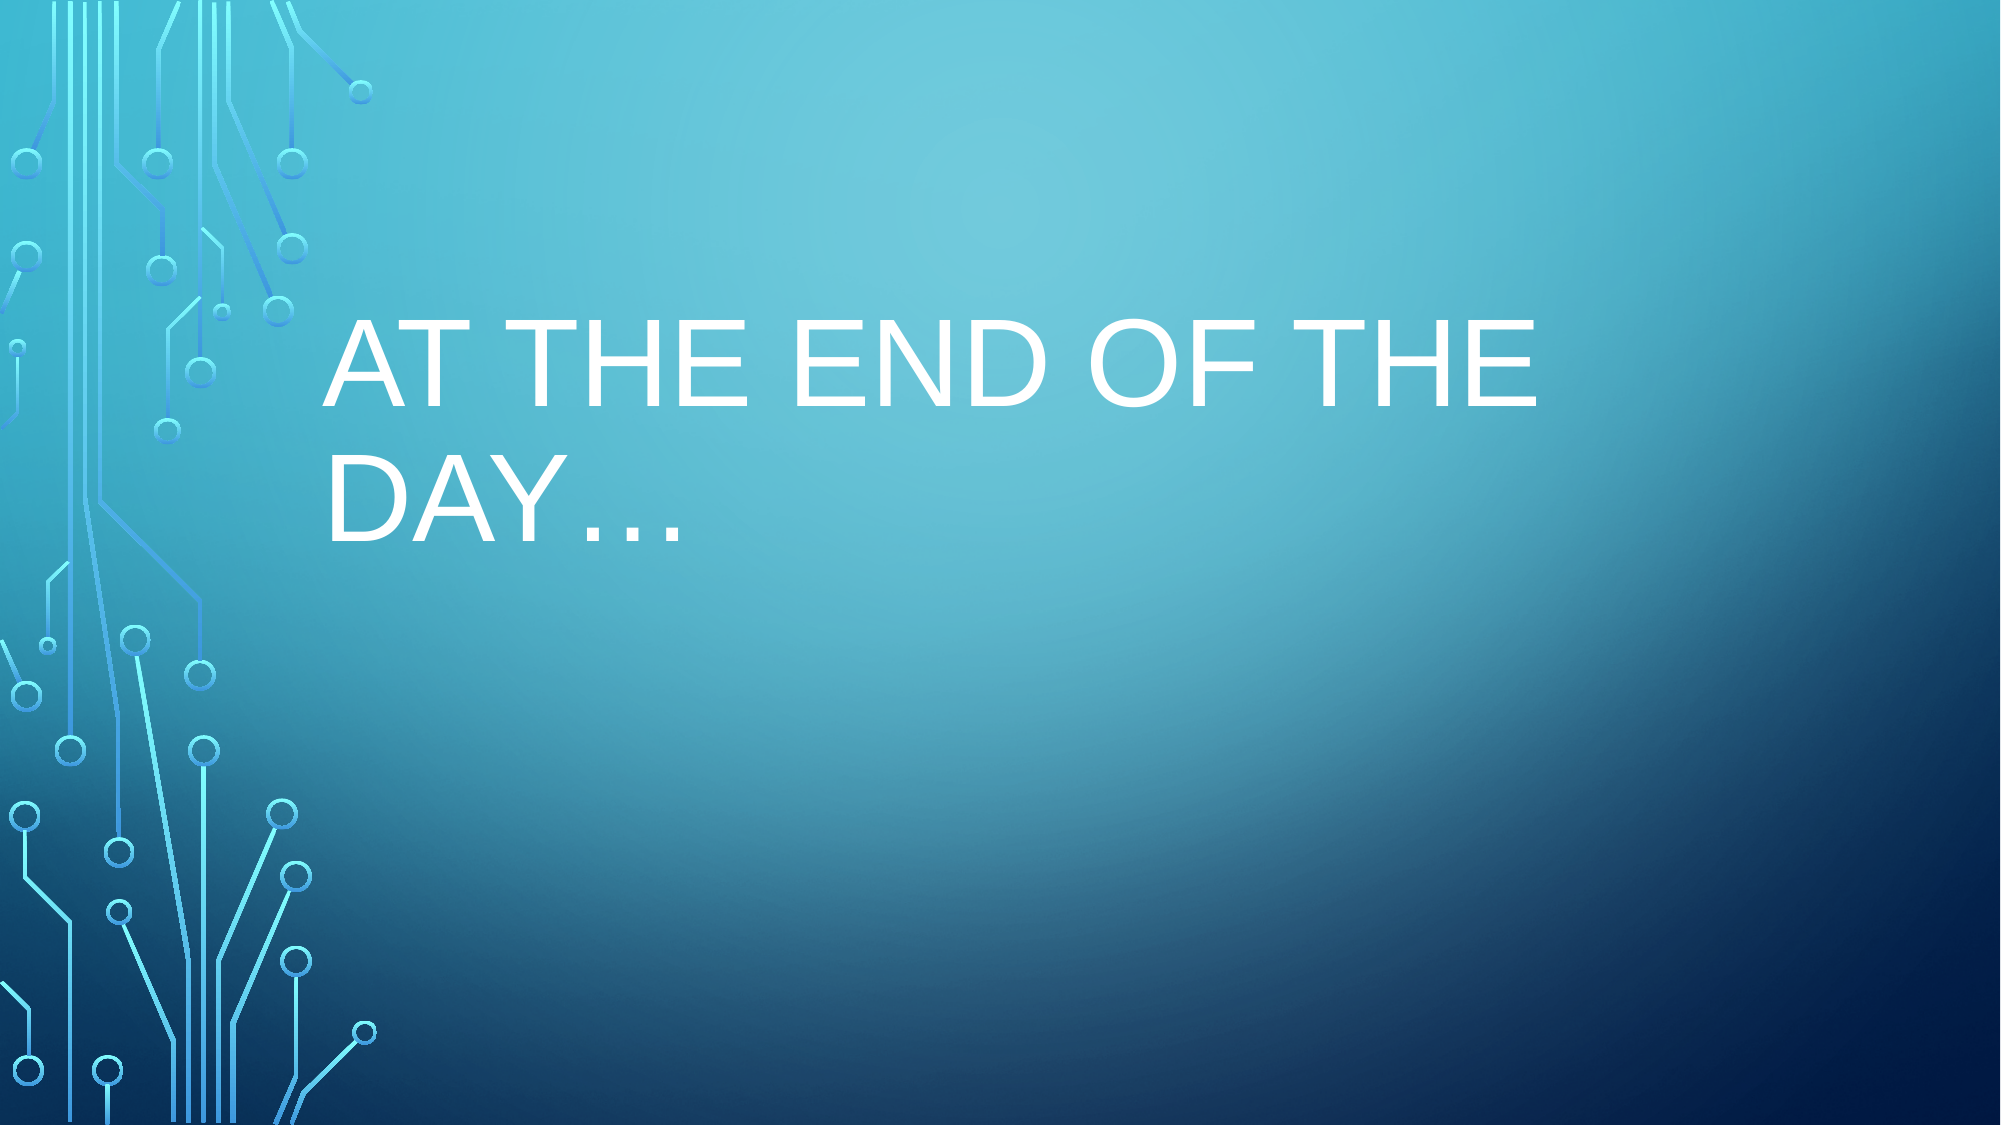

# At the end of the day…